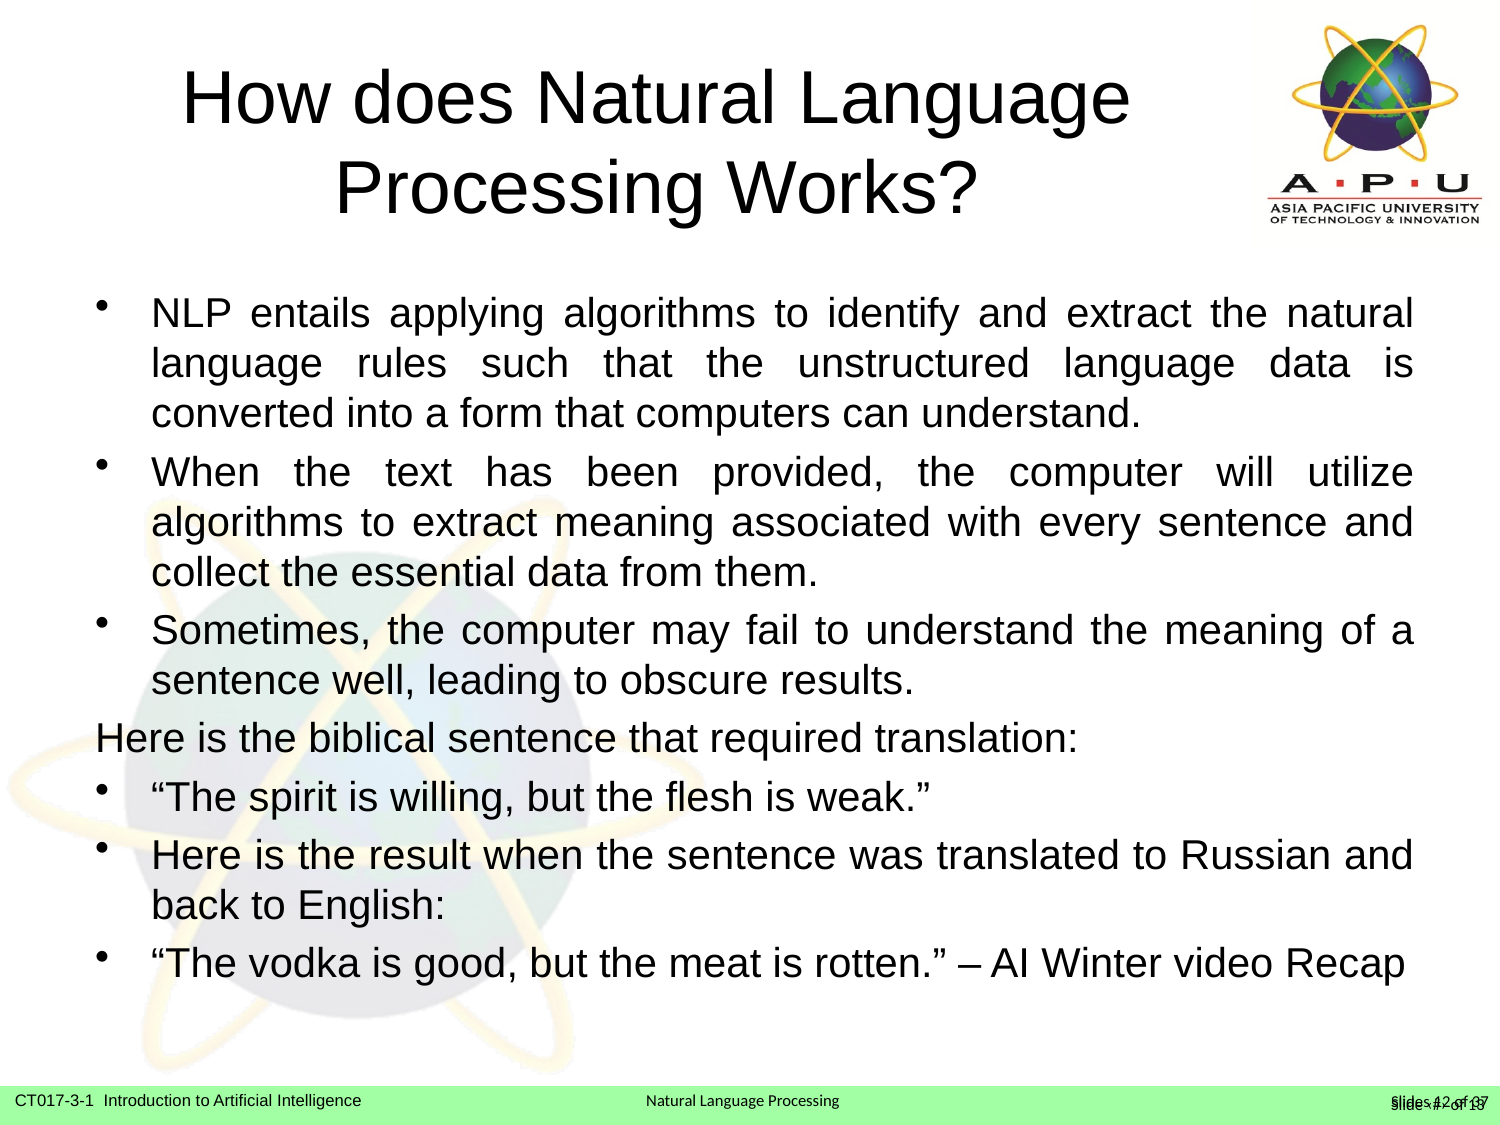

# How does Natural Language Processing Works?
NLP entails applying algorithms to identify and extract the natural language rules such that the unstructured language data is converted into a form that computers can understand.
When the text has been provided, the computer will utilize algorithms to extract meaning associated with every sentence and collect the essential data from them.
Sometimes, the computer may fail to understand the meaning of a sentence well, leading to obscure results.
Here is the biblical sentence that required translation:
“The spirit is willing, but the flesh is weak.”
Here is the result when the sentence was translated to Russian and back to English:
“The vodka is good, but the meat is rotten.” – AI Winter video Recap

Slide ‹#› of 13